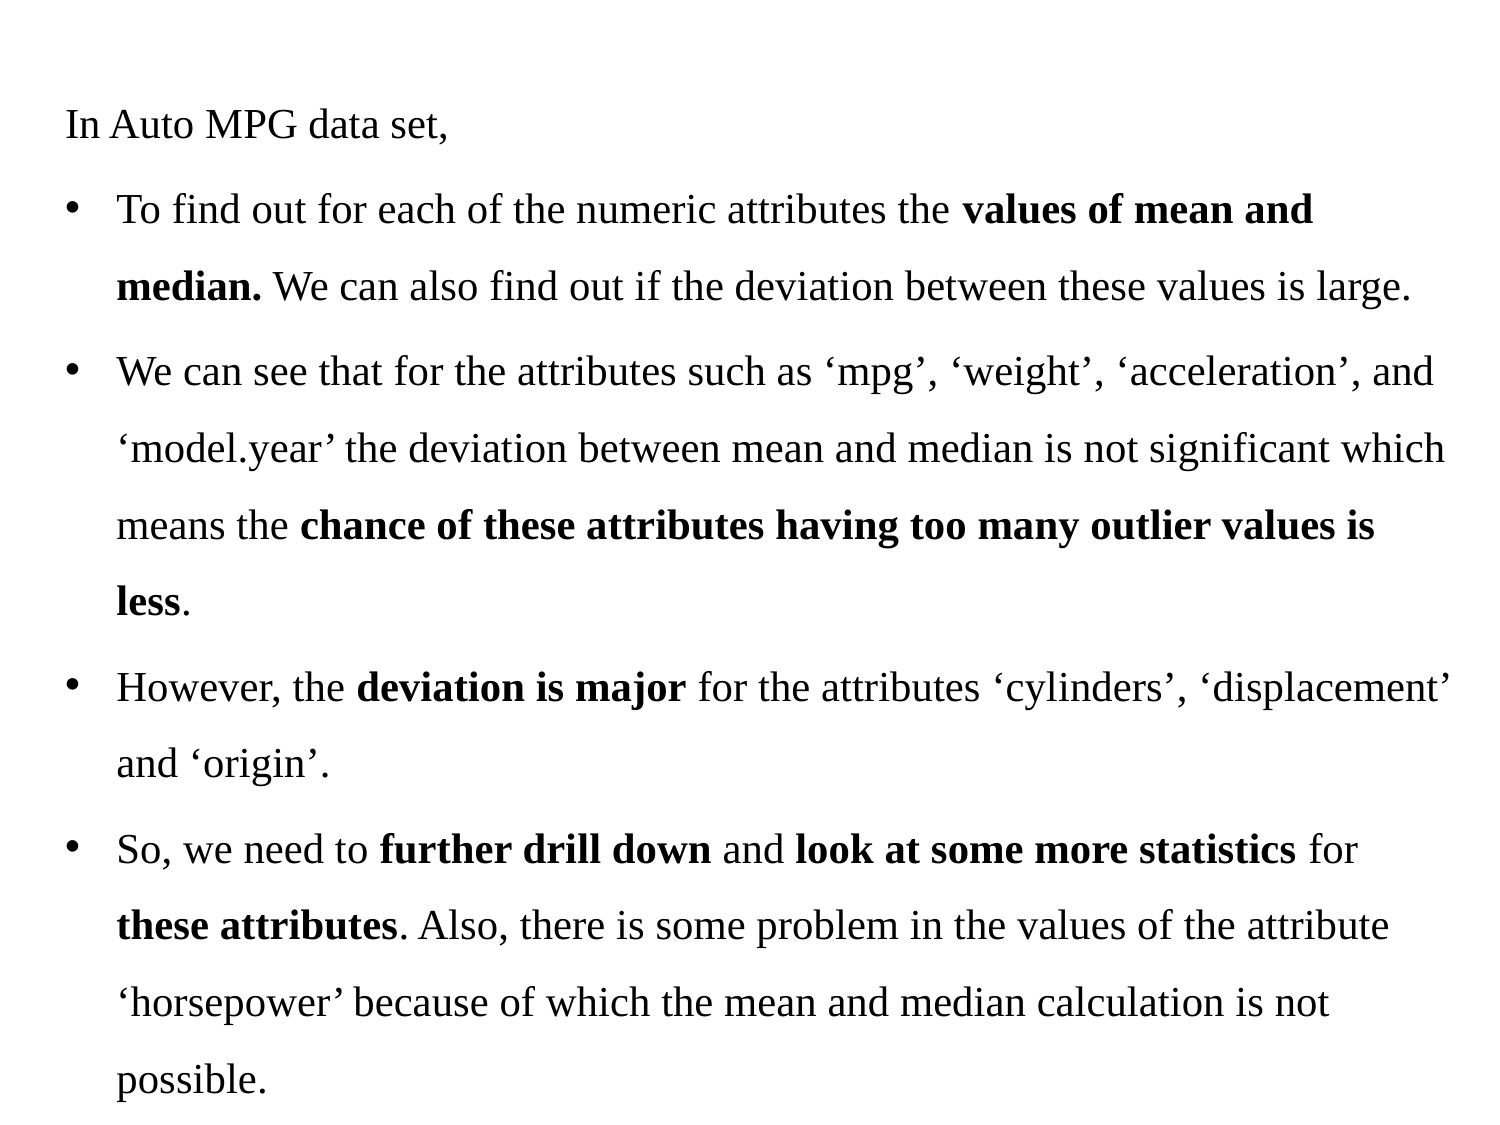

In Auto MPG data set,
To find out for each of the numeric attributes the values of mean and median. We can also find out if the deviation between these values is large.
We can see that for the attributes such as ‘mpg’, ‘weight’, ‘acceleration’, and ‘model.year’ the deviation between mean and median is not significant which means the chance of these attributes having too many outlier values is less.
However, the deviation is major for the attributes ‘cylinders’, ‘displacement’ and ‘origin’.
So, we need to further drill down and look at some more statistics for these attributes. Also, there is some problem in the values of the attribute ‘horsepower’ because of which the mean and median calculation is not possible.